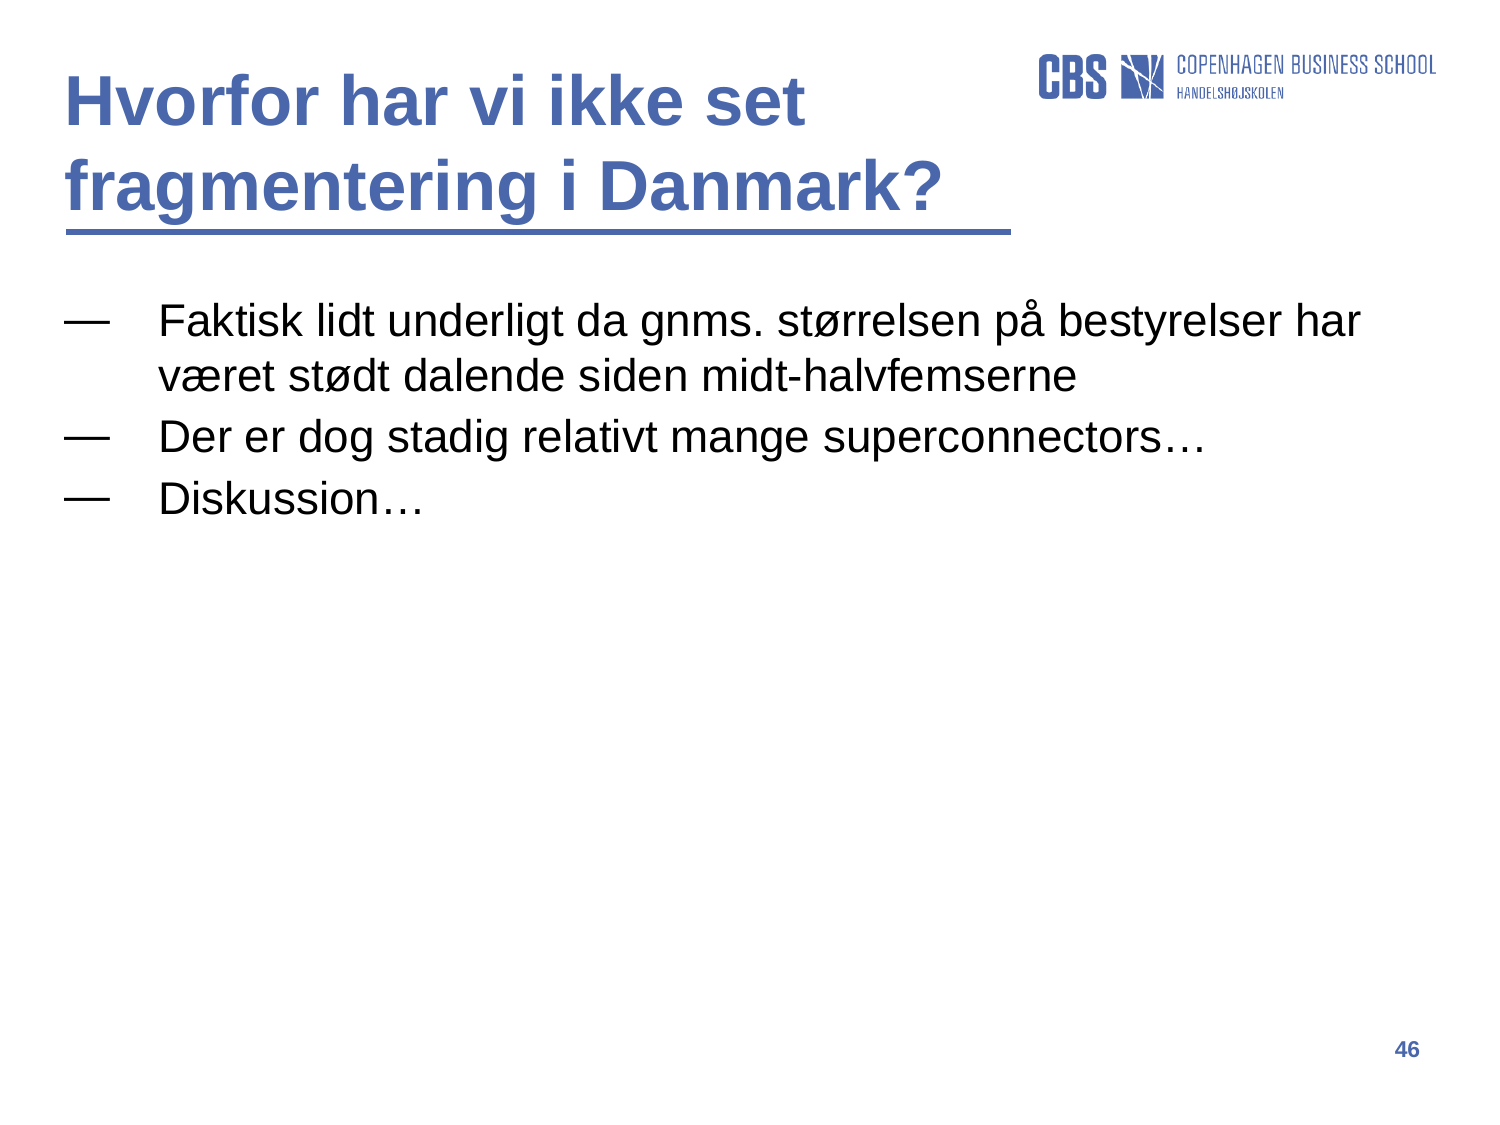

Hvorfor har vi ikke set fragmentering i Danmark?
Faktisk lidt underligt da gnms. størrelsen på bestyrelser har været stødt dalende siden midt-halvfemserne
Der er dog stadig relativt mange superconnectors…
Diskussion…